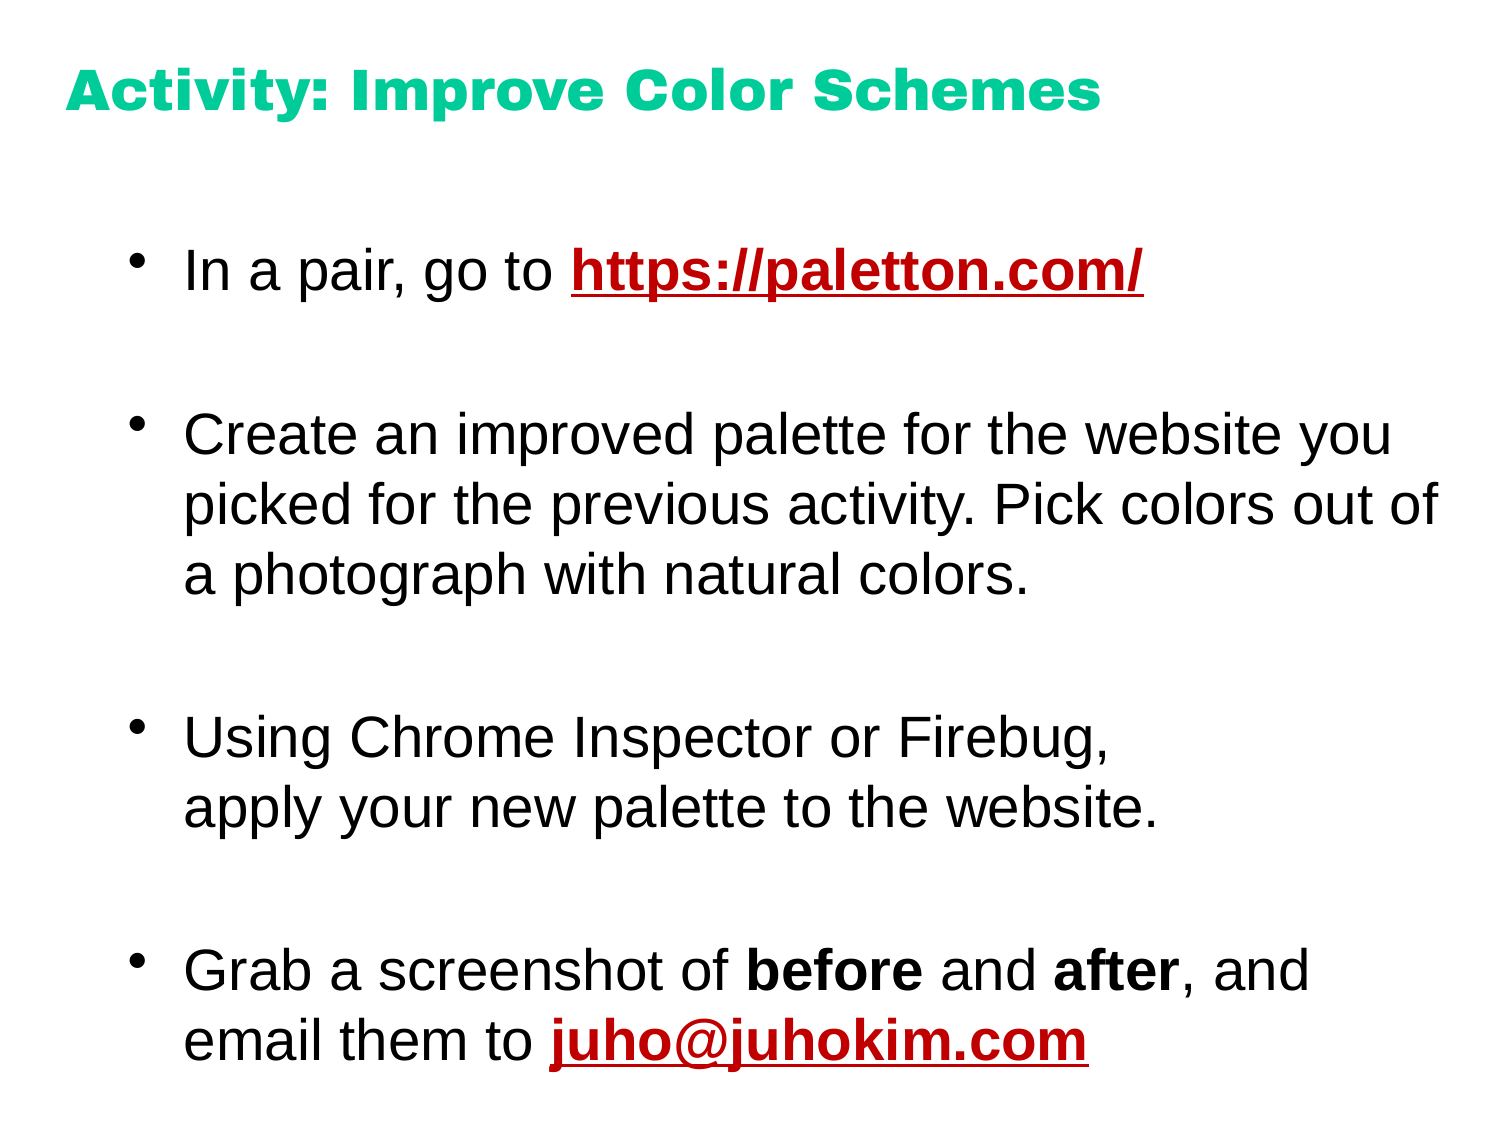

# Activity: Improve Color Schemes
In a pair, go to https://paletton.com/

Create an improved palette for the website you picked for the previous activity. Pick colors out of a photograph with natural colors.

Using Chrome Inspector or Firebug,
apply your new palette to the website.

Grab a screenshot of before and after, and
email them to juho@juhokim.com